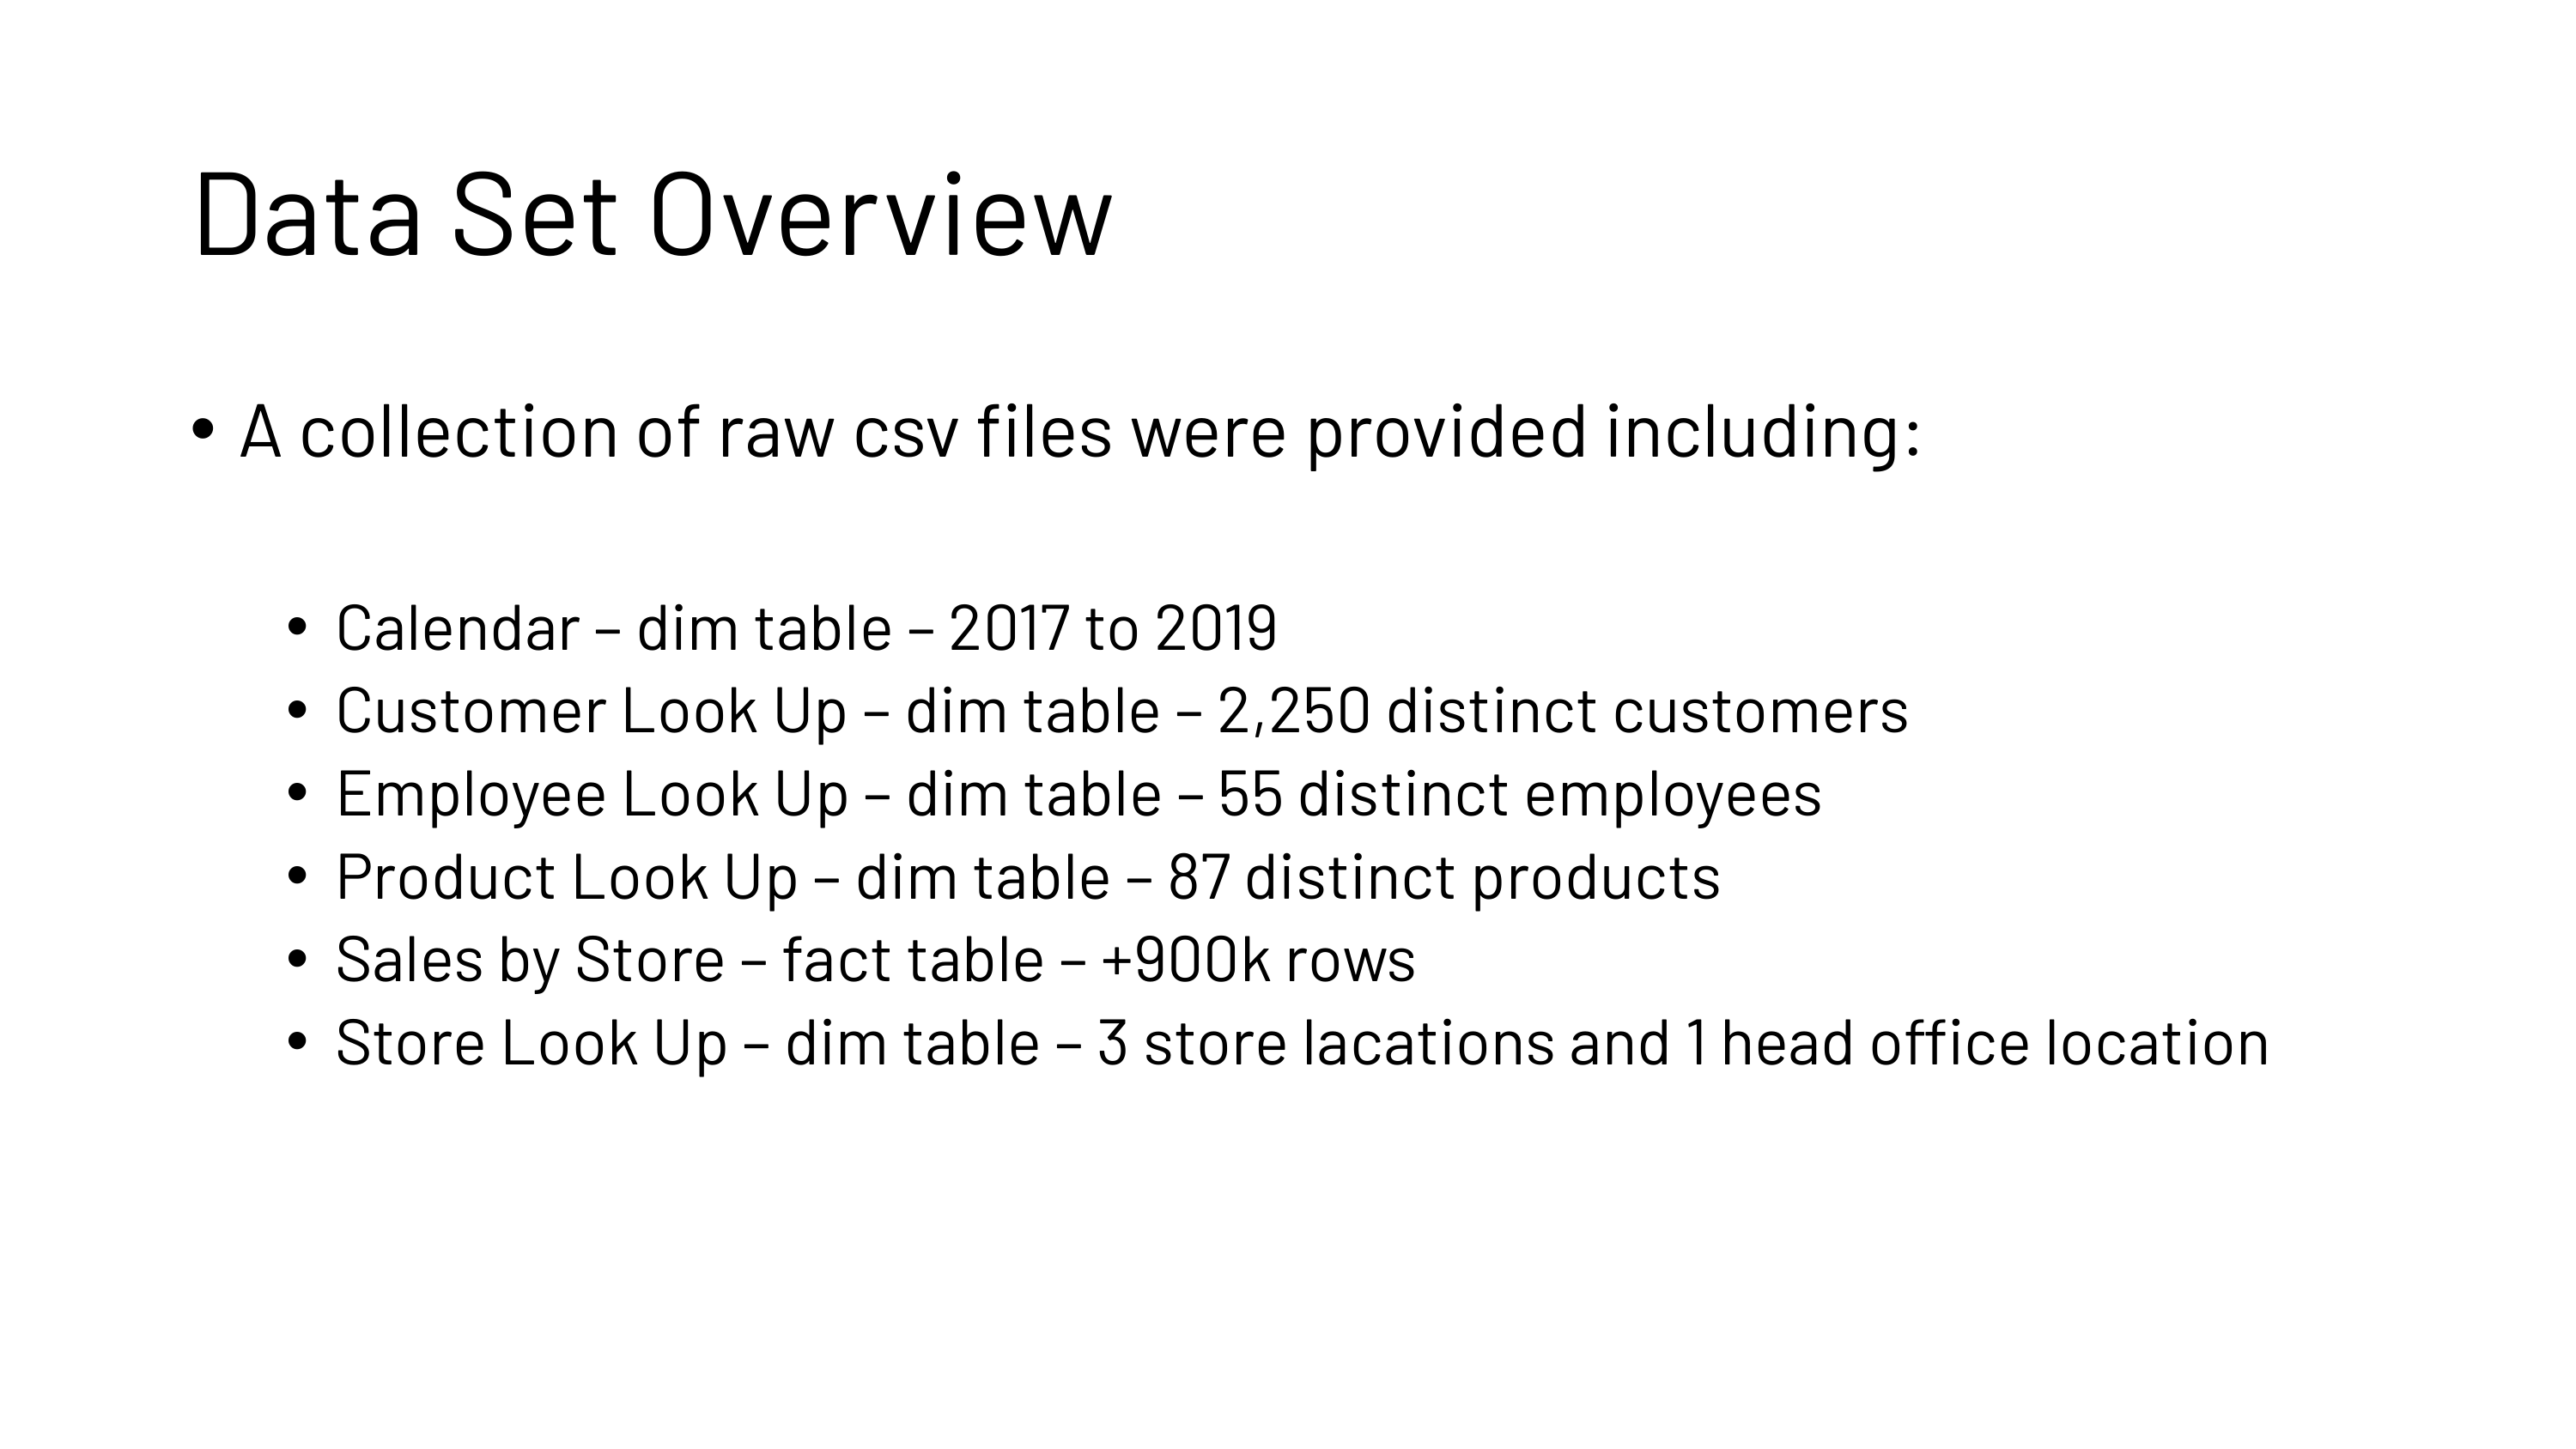

# Data Set Overview
A collection of raw csv files were provided including:

Calendar – dim table – 2017 to 2019
Customer Look Up – dim table – 2,250 distinct customers
Employee Look Up – dim table – 55 distinct employees
Product Look Up – dim table – 87 distinct products
Sales by Store – fact table – +900k rows
Store Look Up – dim table – 3 store lacations and 1 head office location